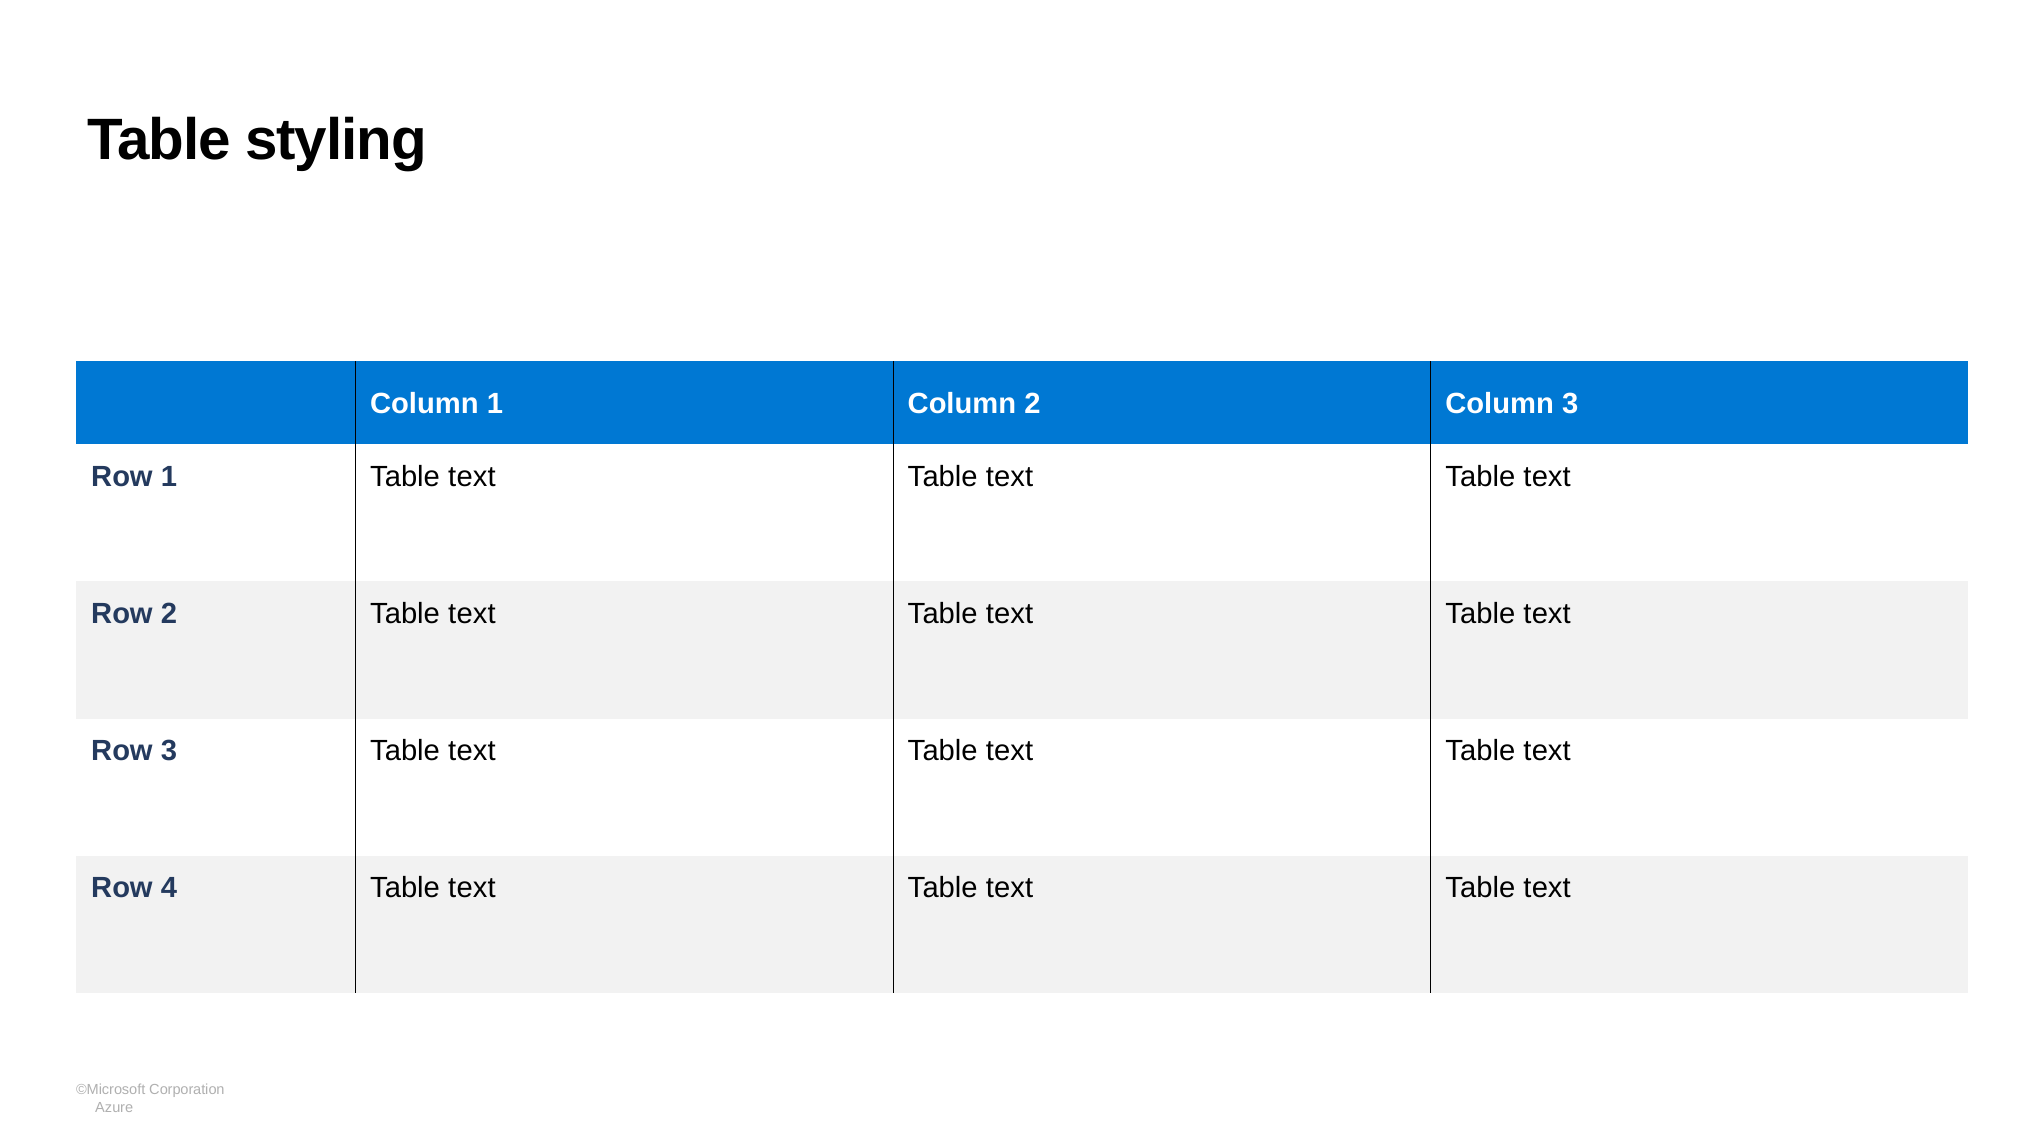

# Table styling
|  | Column 1 | Column 2 | Column 3 |
| --- | --- | --- | --- |
| Row 1 | Table text | Table text | Table text |
| Row 2 | Table text | Table text | Table text |
| Row 3 | Table text | Table text | Table text |
| Row 4 | Table text | Table text | Table text |